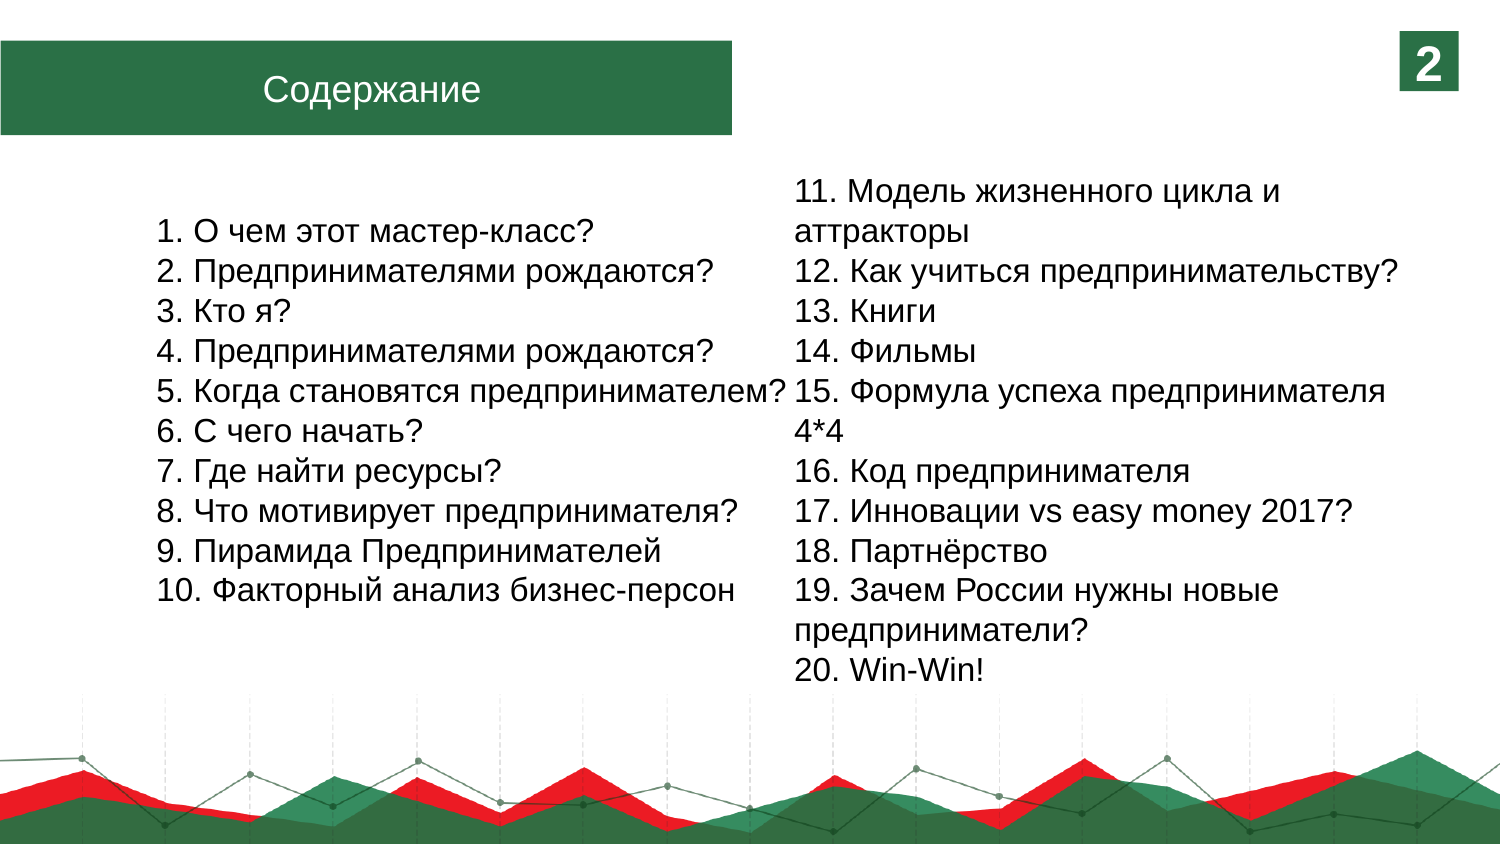

2

Содержание

1. О чем этот мастер-класс?
2. Предпринимателями рождаются?
3. Кто я?
4. Предпринимателями рождаются?
5. Когда становятся предпринимателем?
6. С чего начать?
7. Где найти ресурсы?
8. Что мотивирует предпринимателя?
9. Пирамида Предпринимателей
10. Факторный анализ бизнес-персон

11. Модель жизненного цикла и аттракторы
12. Как учиться предпринимательству?
13. Книги
14. Фильмы
15. Формула успеха предпринимателя 4*4
16. Код предпринимателя
17. Инновации vs easy money 2017?
18. Партнёрство
19. Зачем России нужны новые предприниматели?
20. Win-Win!